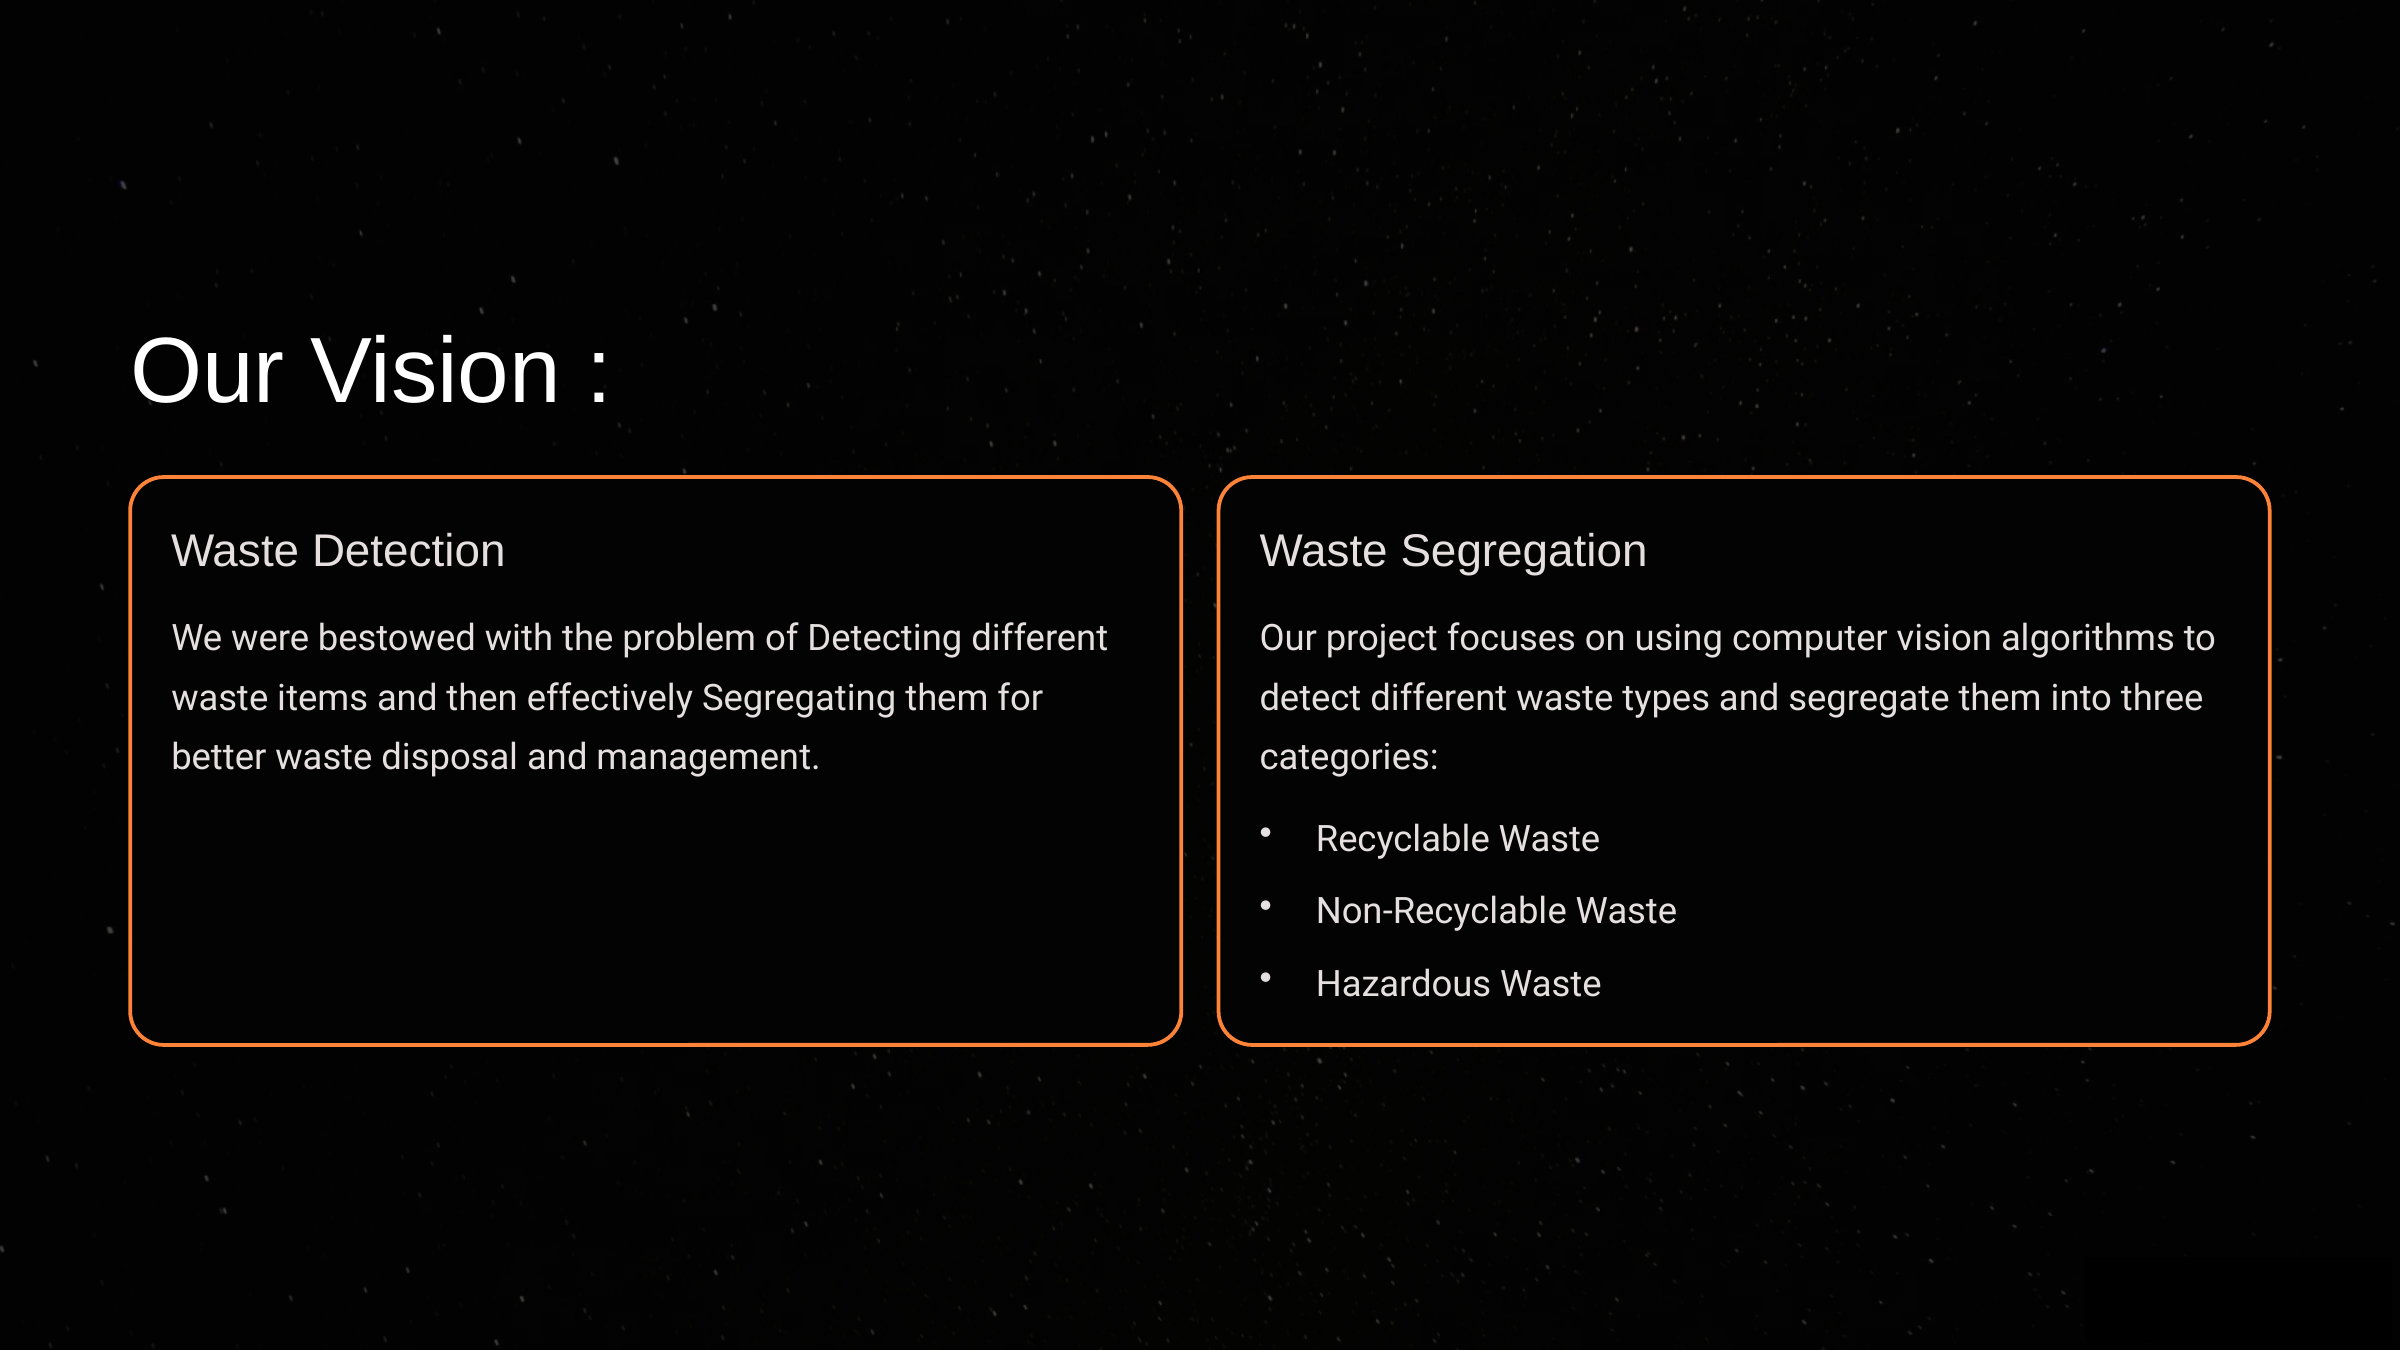

Our Vision :

Waste Detection
Waste Segregation
We were bestowed with the problem of Detecting different waste items and then effectively Segregating them for better waste disposal and management.​
Our project focuses on using computer vision algorithms to detect different waste types and segregate them into three categories:​
Recyclable Waste​
Non-Recyclable Waste​
Hazardous Waste